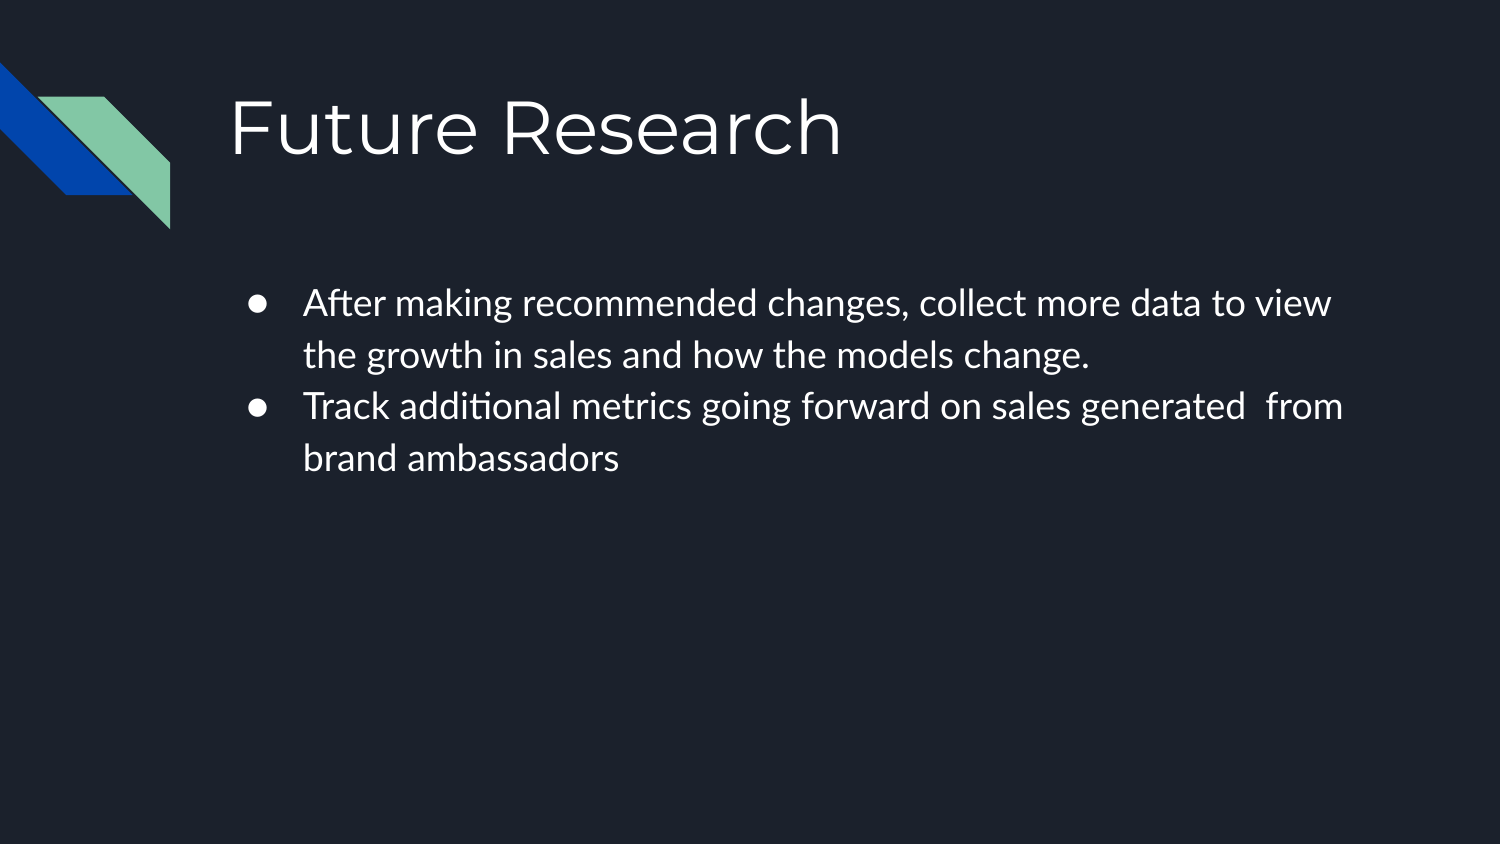

# Future Research
After making recommended changes, collect more data to view the growth in sales and how the models change.
Track additional metrics going forward on sales generated  from brand ambassadors